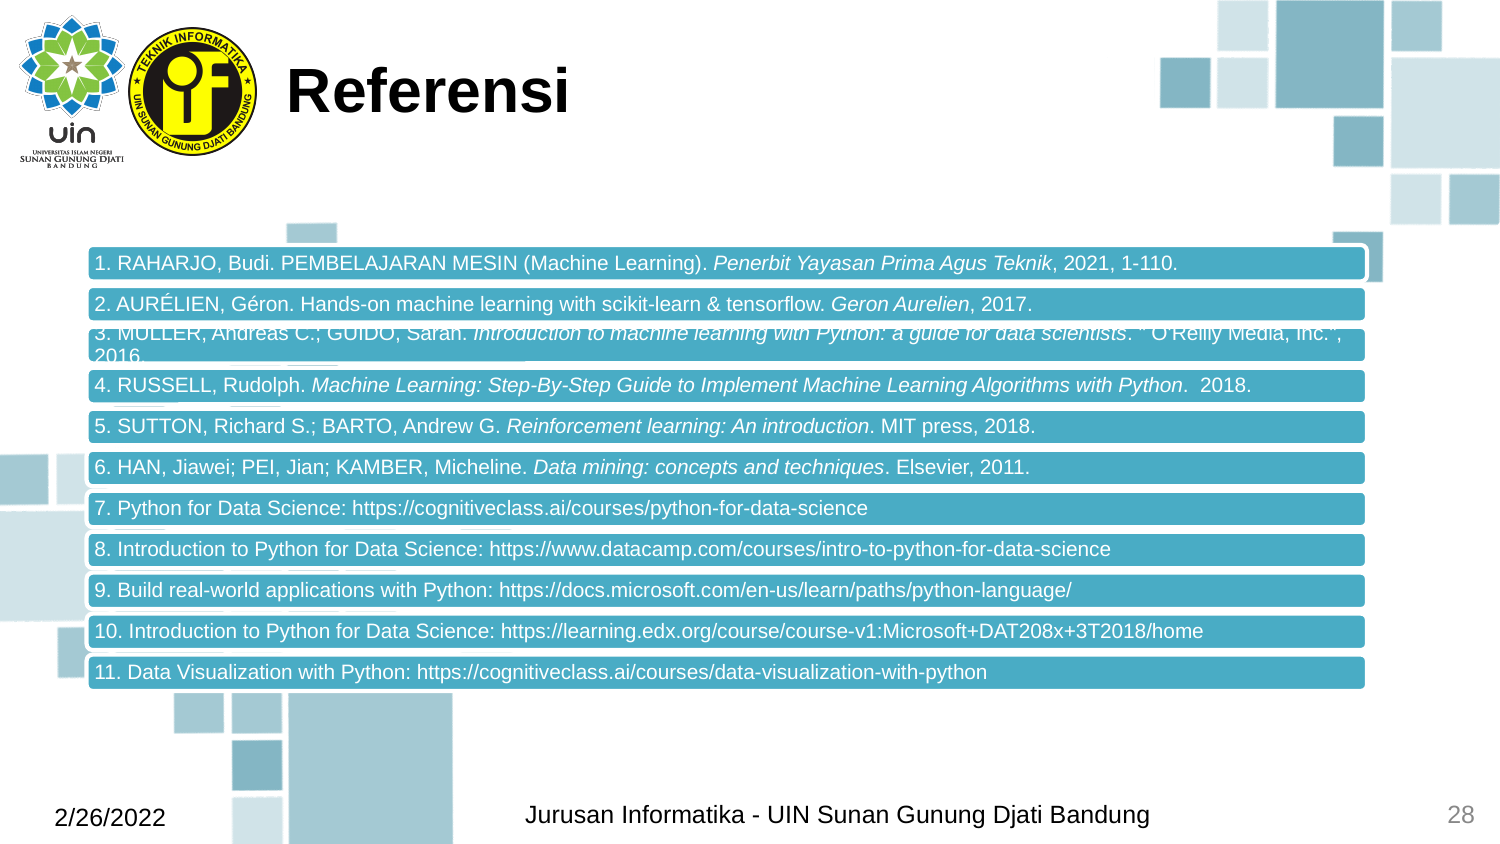

# Referensi

1. RAHARJO, Budi. PEMBELAJARAN MESIN (Machine Learning). Penerbit Yayasan Prima Agus Teknik, 2021, 1-110.

2. AURÉLIEN, Géron. Hands-on machine learning with scikit-learn & tensorflow. Geron Aurelien, 2017.

3. MÜLLER, Andreas C.; GUIDO, Sarah. Introduction to machine learning with Python: a guide for data scientists. " O'Reilly Media, Inc.", 2016.

4. RUSSELL, Rudolph. Machine Learning: Step-By-Step Guide to Implement Machine Learning Algorithms with Python.  2018.

5. SUTTON, Richard S.; BARTO, Andrew G. Reinforcement learning: An introduction. MIT press, 2018.

6. HAN, Jiawei; PEI, Jian; KAMBER, Micheline. Data mining: concepts and techniques. Elsevier, 2011.

7. Python for Data Science: https://cognitiveclass.ai/courses/python-for-data-science

8. Introduction to Python for Data Science: https://www.datacamp.com/courses/intro-to-python-for-data-science

9. Build real-world applications with Python: https://docs.microsoft.com/en-us/learn/paths/python-language/

10. Introduction to Python for Data Science: https://learning.edx.org/course/course-v1:Microsoft+DAT208x+3T2018/home

11. Data Visualization with Python: https://cognitiveclass.ai/courses/data-visualization-with-python
28
2/26/2022
Jurusan Informatika - UIN Sunan Gunung Djati Bandung